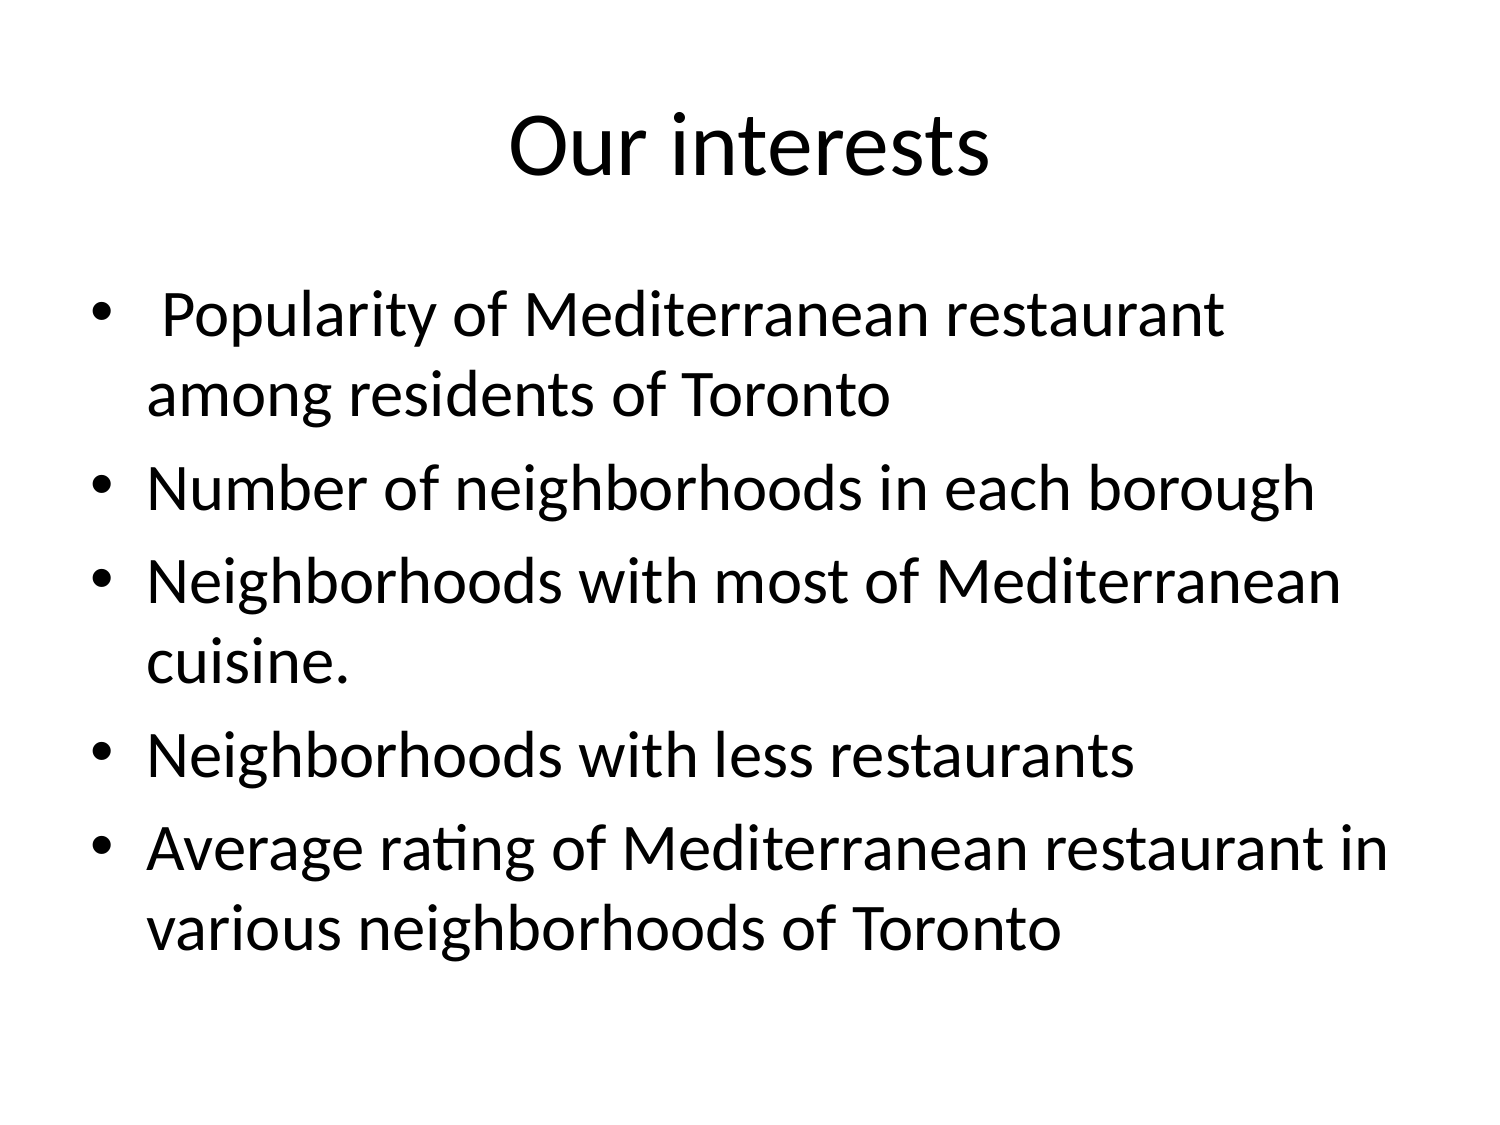

# Our interests
 Popularity of Mediterranean restaurant among residents of Toronto
Number of neighborhoods in each borough
Neighborhoods with most of Mediterranean cuisine.
Neighborhoods with less restaurants
Average rating of Mediterranean restaurant in various neighborhoods of Toronto